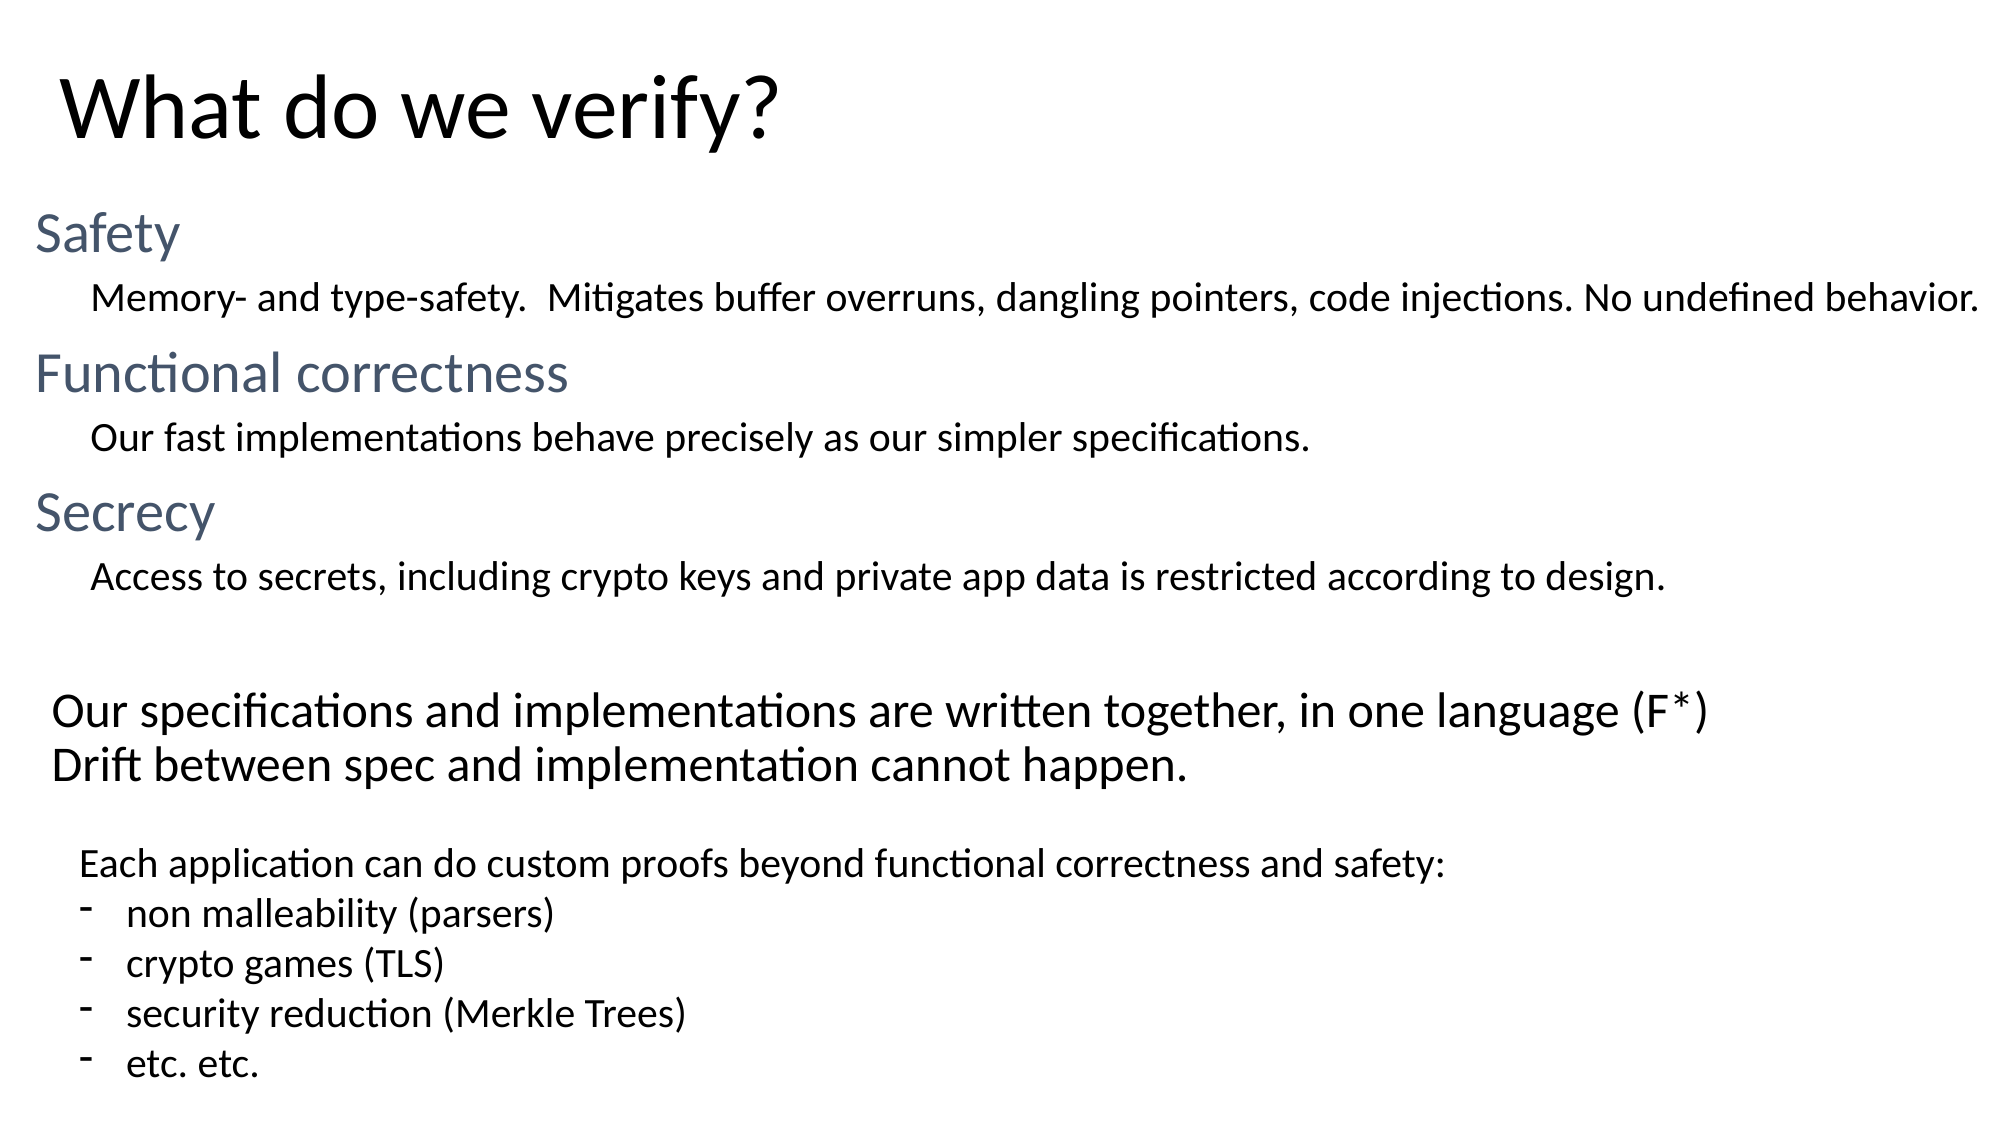

# What do we verify?
Safety
Memory- and type-safety.  Mitigates buffer overruns, dangling pointers, code injections. No undefined behavior.
Functional correctness
Our fast implementations behave precisely as our simpler specifications.
Secrecy
Access to secrets, including crypto keys and private app data is restricted according to design.

Our specifications and implementations are written together, in one language (F*)
Drift between spec and implementation cannot happen.
Each application can do custom proofs beyond functional correctness and safety:
non malleability (parsers)
crypto games (TLS)
security reduction (Merkle Trees)
etc. etc.